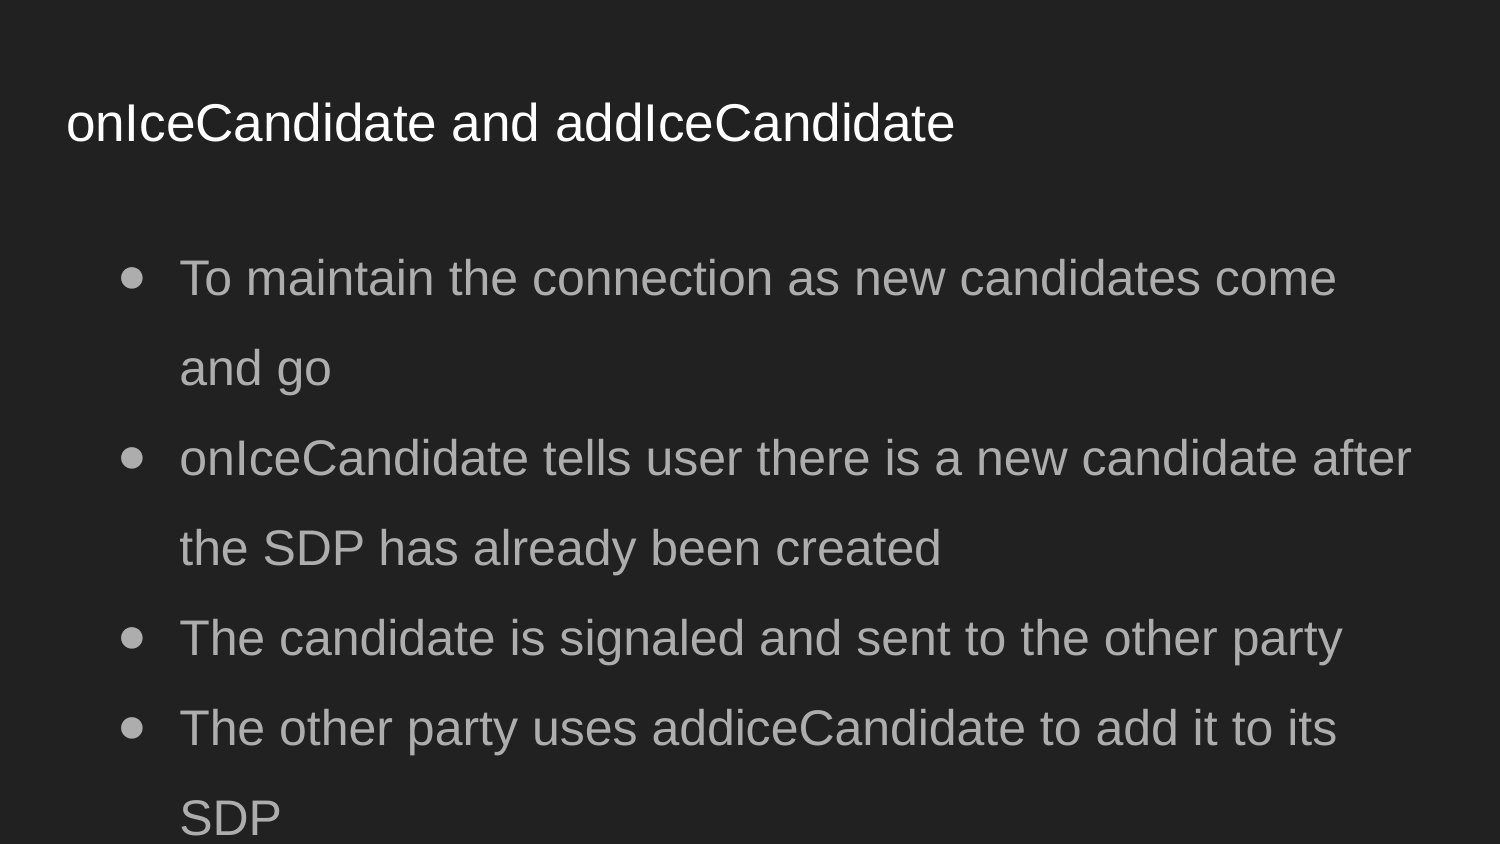

# onIceCandidate and addIceCandidate
To maintain the connection as new candidates come and go
onIceCandidate tells user there is a new candidate after the SDP has already been created
The candidate is signaled and sent to the other party
The other party uses addiceCandidate to add it to its SDP